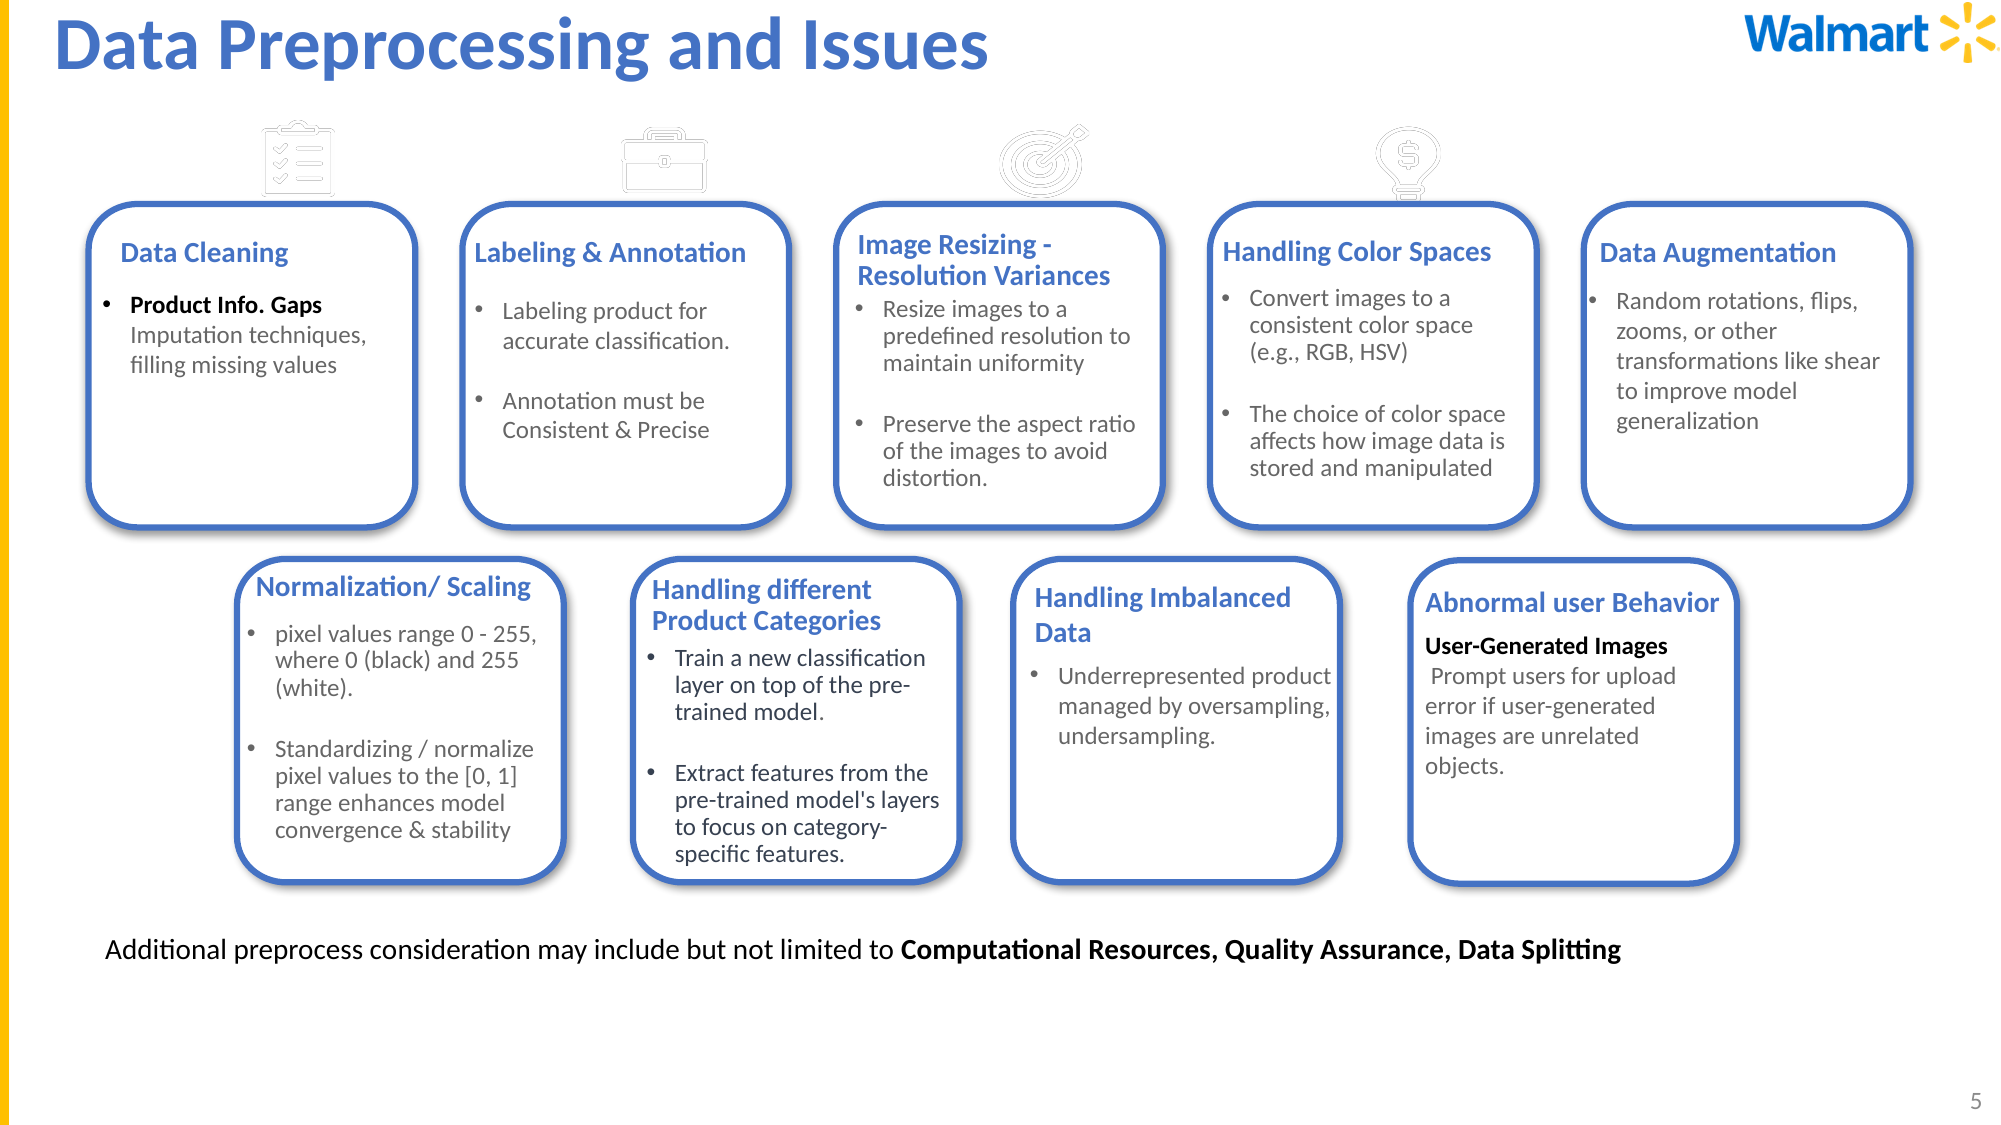

Data Preprocessing and Issues

Image Resizing -Resolution Variances
Data Cleaning
Labeling & Annotation
Data Augmentation
Handling Color Spaces
Random rotations, flips, zooms, or other transformations like shear to improve model generalization
Convert images to a consistent color space (e.g., RGB, HSV)

The choice of color space affects how image data is stored and manipulated

Product Info. Gaps Imputation techniques, filling missing values
Labeling product for accurate classification.

Annotation must be Consistent & Precise
Resize images to a predefined resolution to maintain uniformity

Preserve the aspect ratio of the images to avoid distortion.

Normalization/ Scaling
Handling different Product Categories
Handling Imbalanced Data
Abnormal user Behavior
pixel values range 0 - 255, where 0 (black) and 255 (white).

Standardizing / normalize pixel values to the [0, 1] range enhances model convergence & stability

User-Generated Images  Prompt users for upload error if user-generated images are unrelated objects.

Train a new classification layer on top of the pre-trained model.

Extract features from the pre-trained model's layers to focus on category-specific features.
Underrepresented product managed by oversampling, undersampling.
Additional preprocess consideration may include but not limited to Computational Resources, Quality Assurance, Data Splitting
5